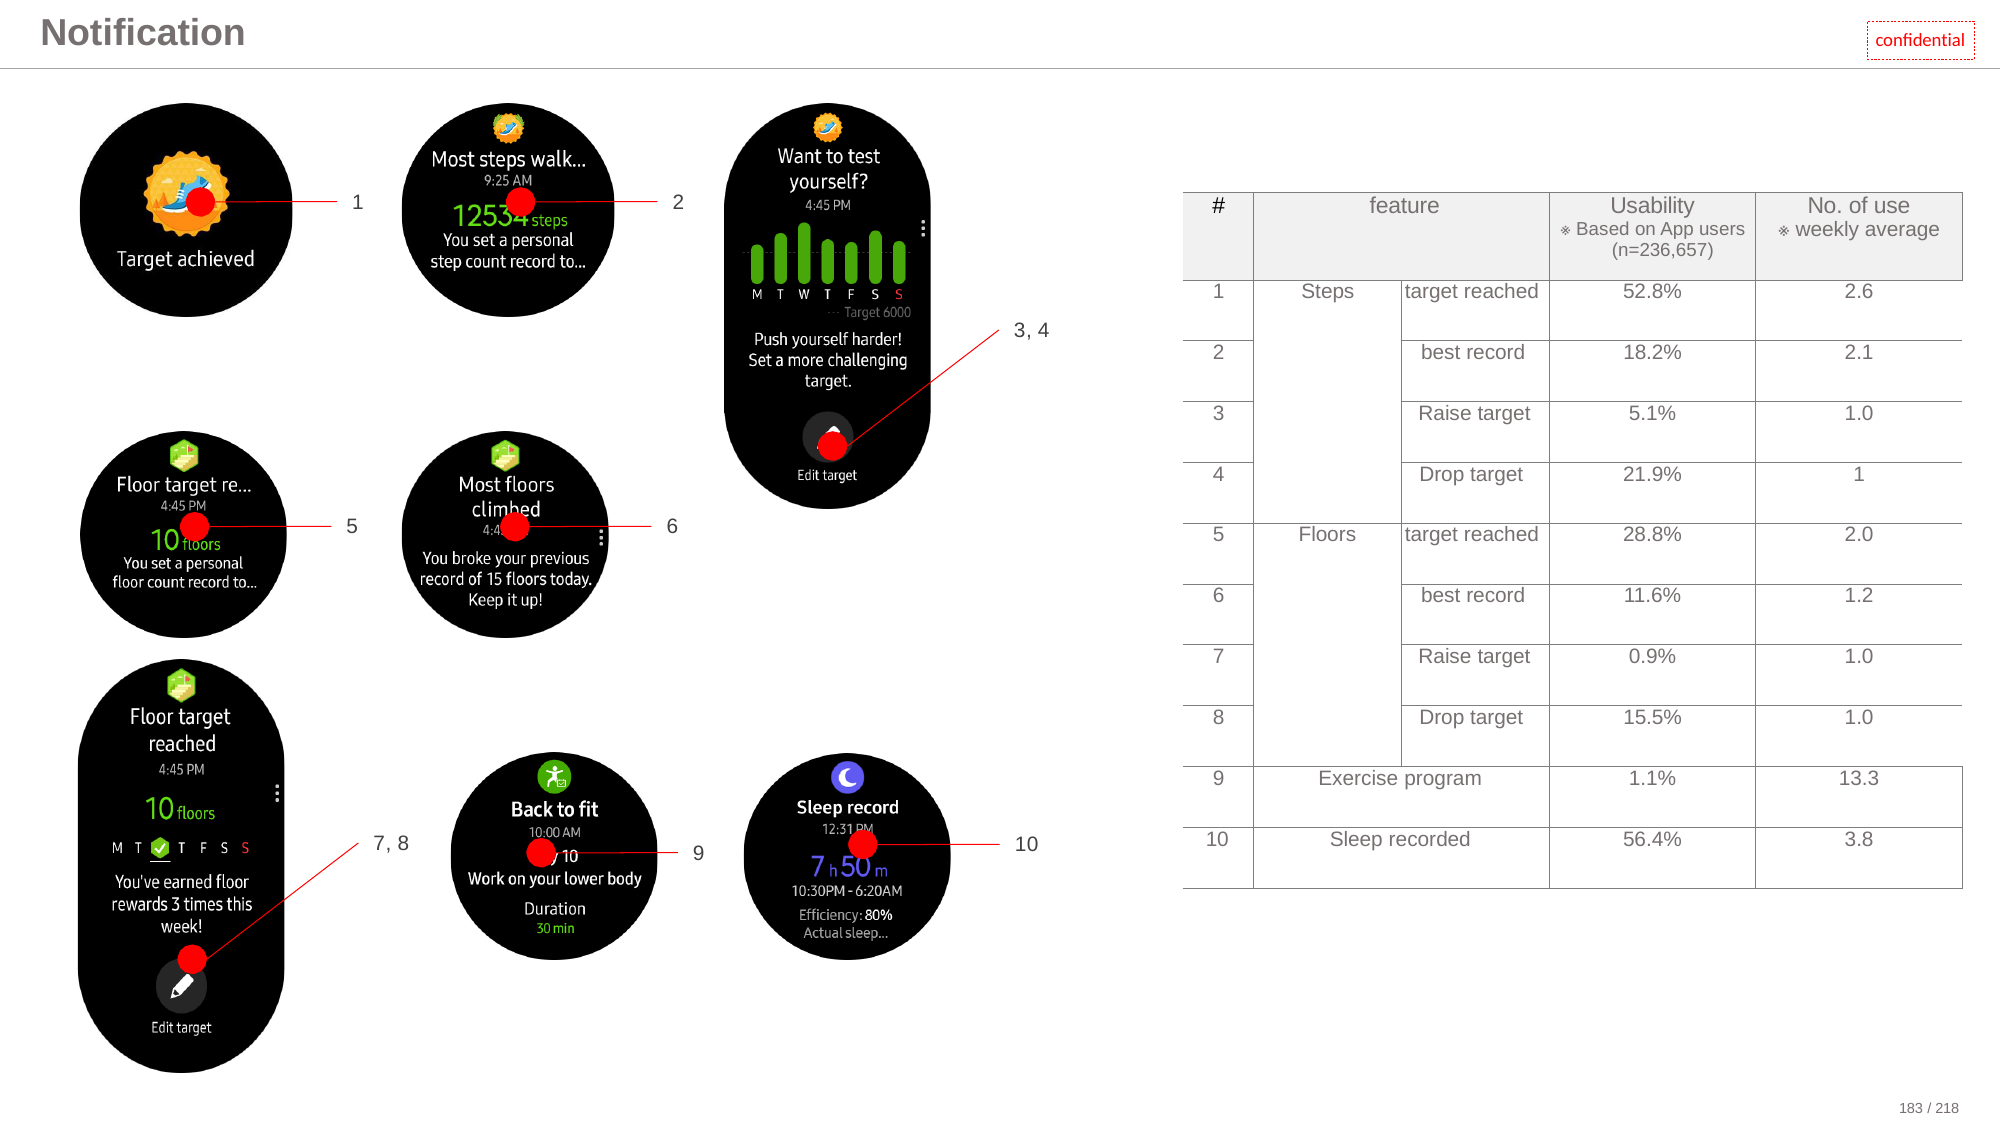

# Notification
confidential

1
2
| # | feature |  | Usability ※ Based on App users (n=236,657) | No. of use ※ weekly average |
| --- | --- | --- | --- | --- |
| 1 | Steps | target reached | 52.8% | 2.6 |
| 2 |  | best record | 18.2% | 2.1 |
| 3 |  | Raise target | 5.1% | 1.0 |
| 4 |  | Drop target | 21.9% | 1 |
| 5 | Floors | target reached | 28.8% | 2.0 |
| 6 |  | best record | 11.6% | 1.2 |
| 7 |  | Raise target | 0.9% | 1.0 |
| 8 |  | Drop target | 15.5% | 1.0 |
| 9 | Exercise program |  | 1.1% | 13.3 |
| 10 | Sleep recorded |  | 56.4% | 3.8 |

3, 4

5
6

7, 8
10

9

183 / 218